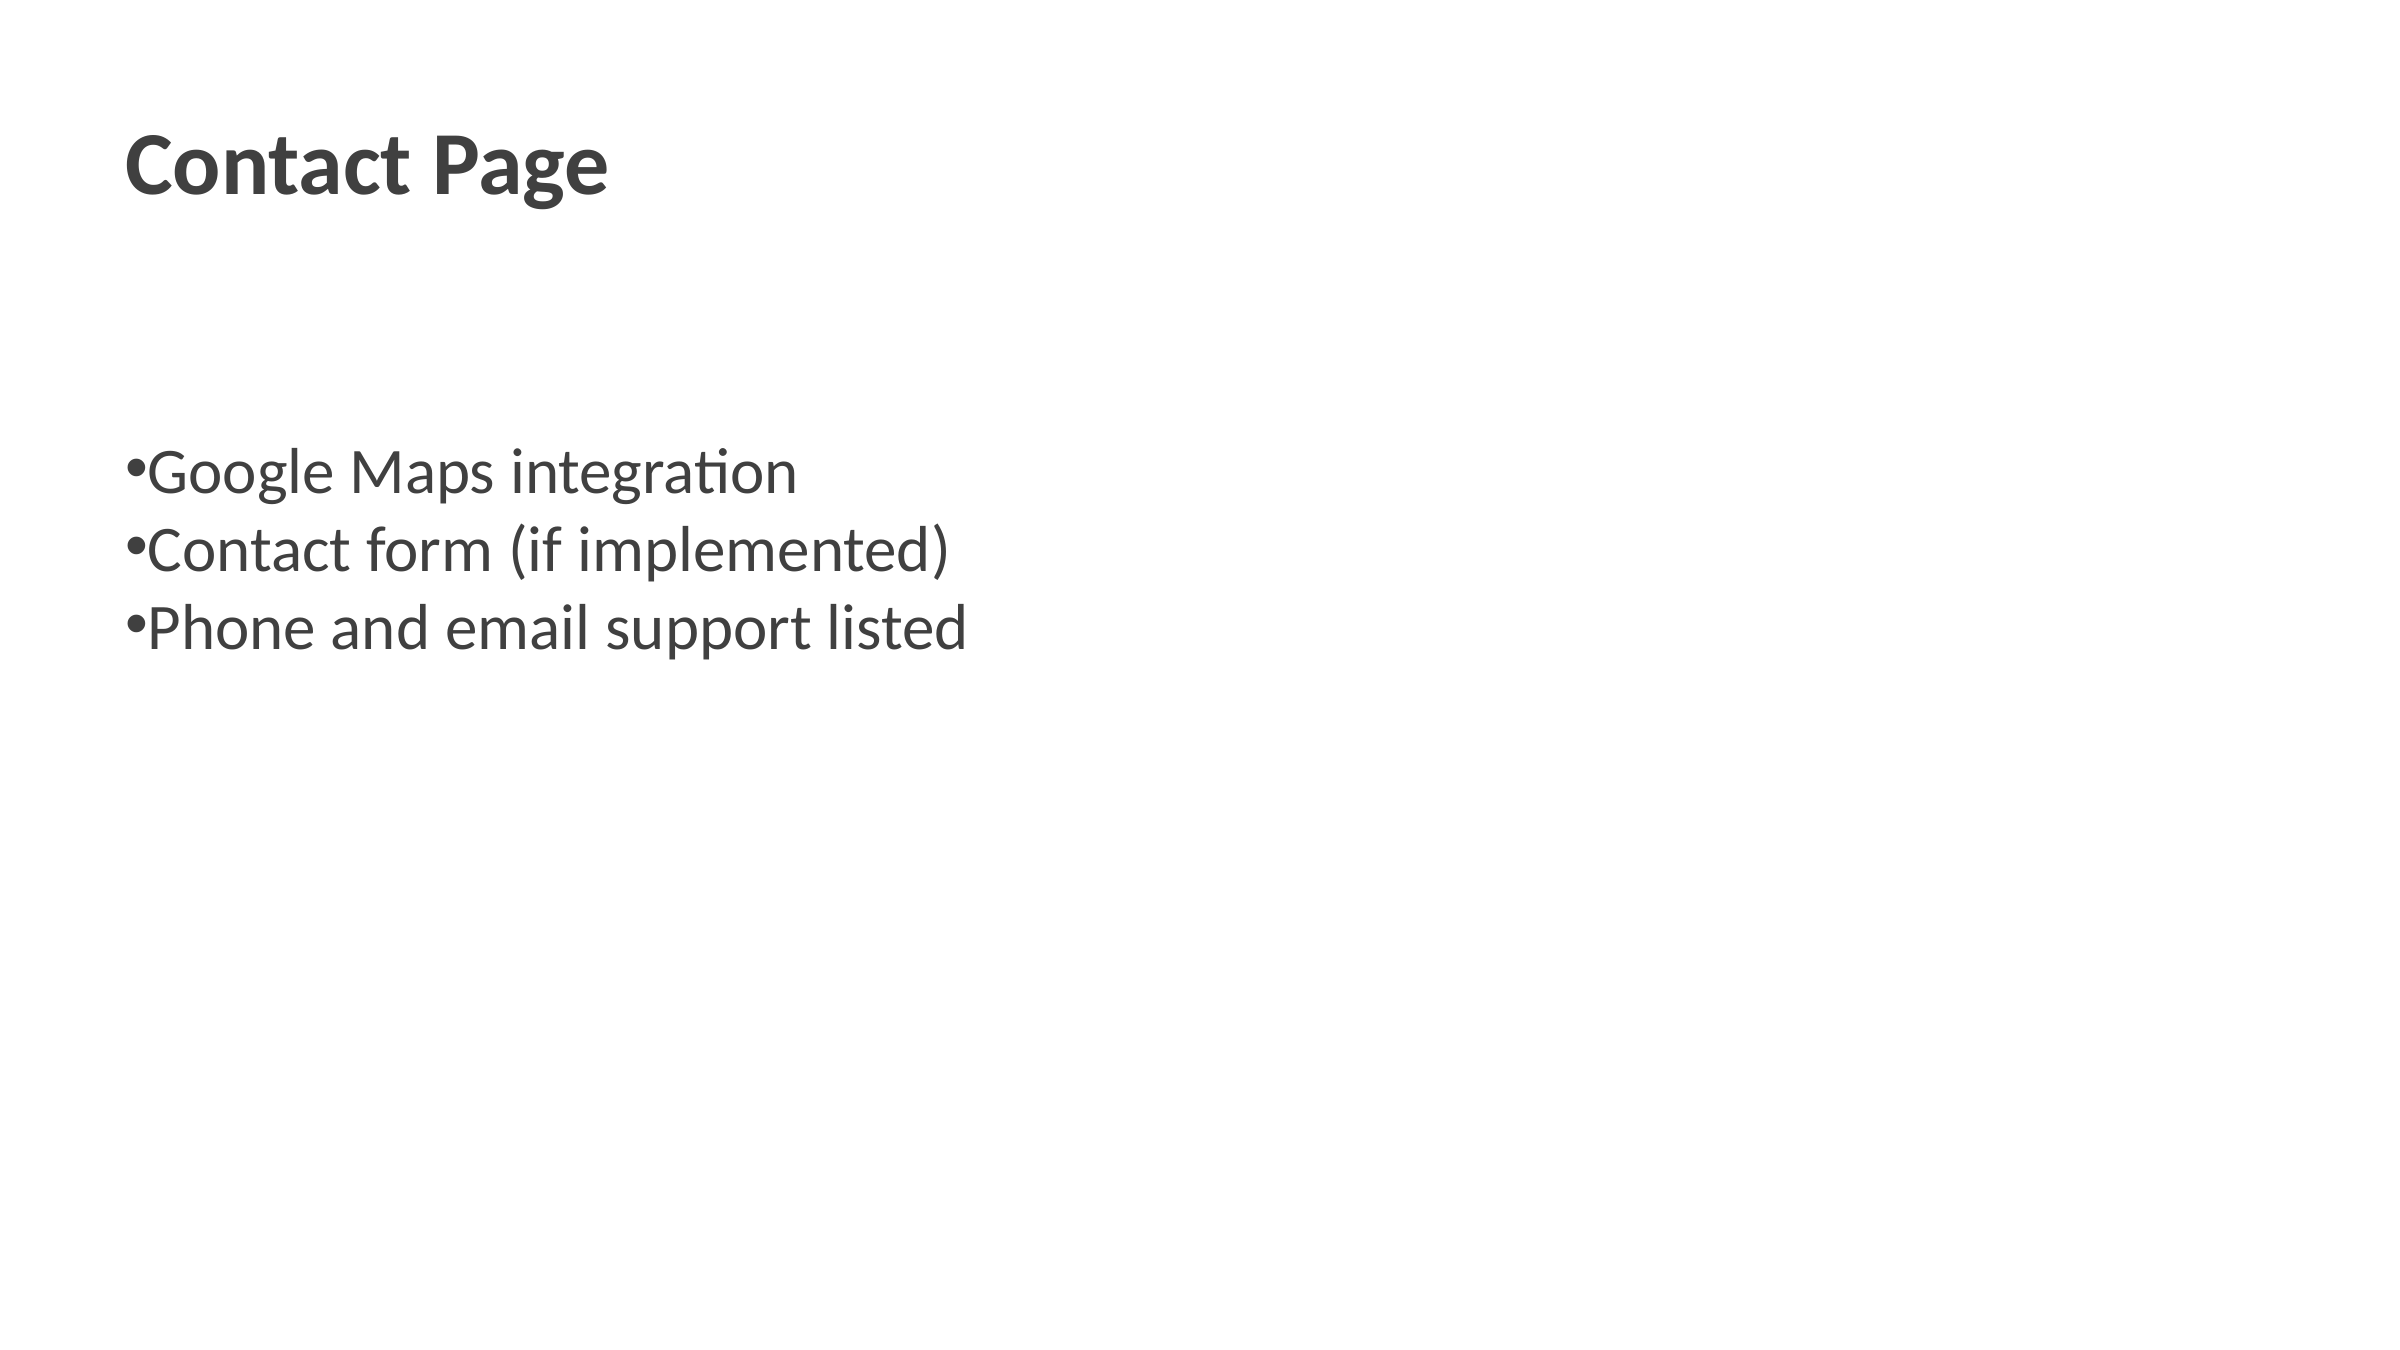

Contact Page

Google Maps integration
Contact form (if implemented)
Phone and email support listed